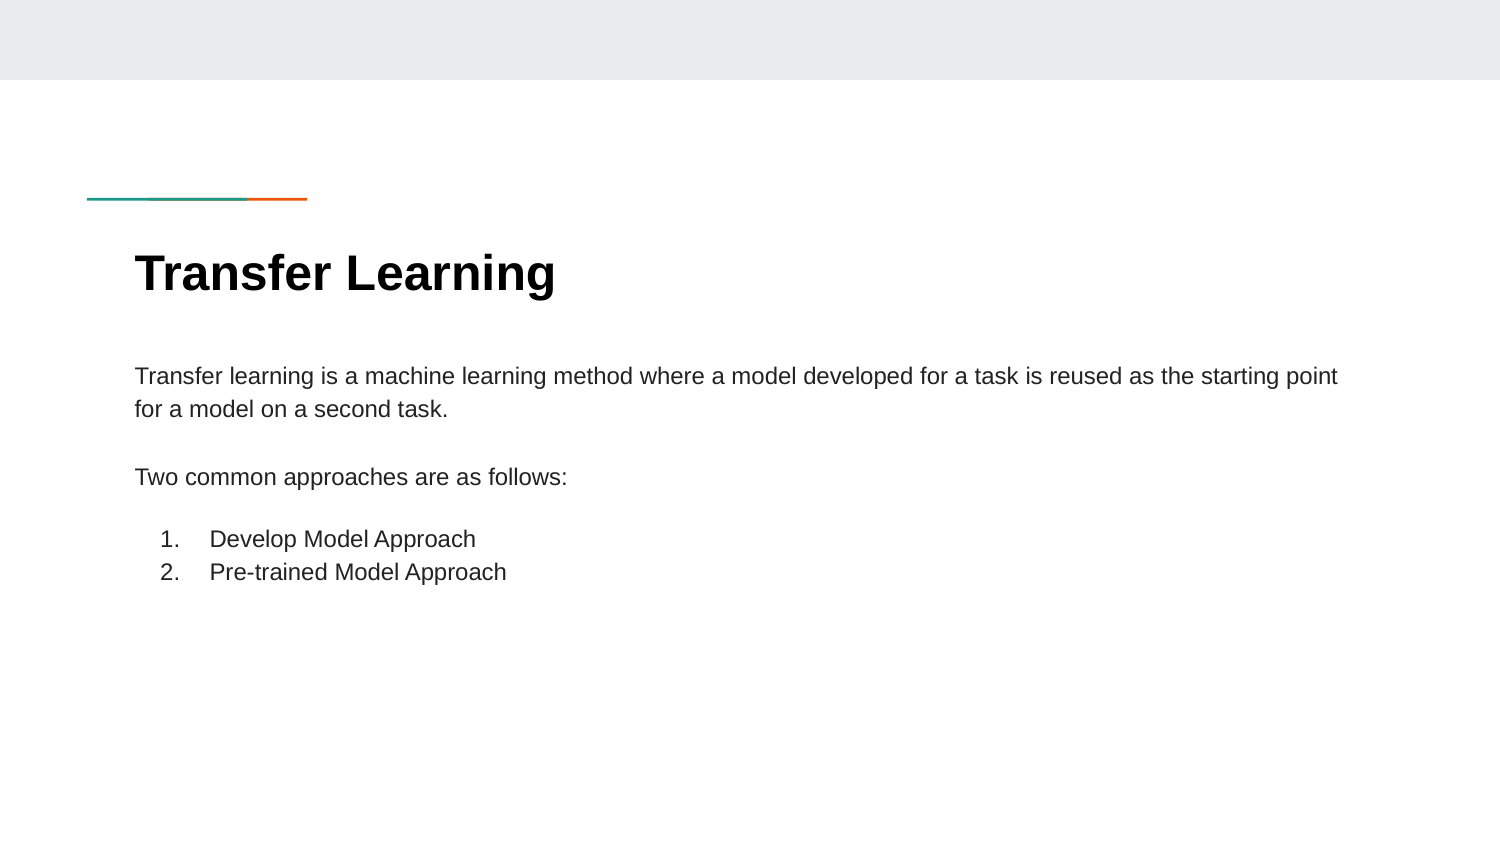

# Transfer Learning
Transfer learning is a machine learning method where a model developed for a task is reused as the starting point for a model on a second task.
Two common approaches are as follows:
Develop Model Approach
Pre-trained Model Approach